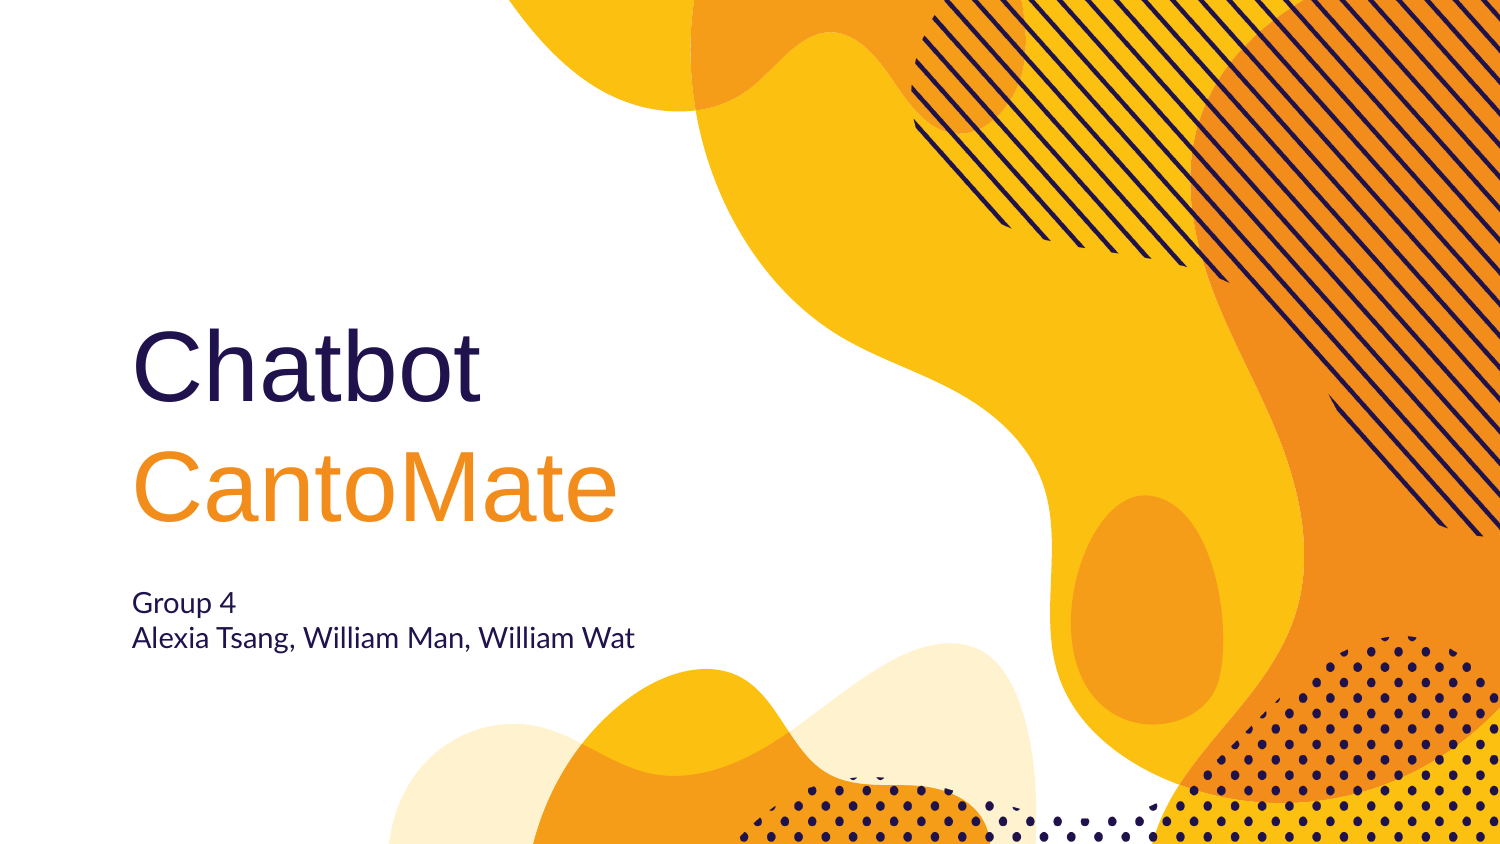

# Chatbot CantoMate
Group 4
Alexia Tsang, William Man, William Wat